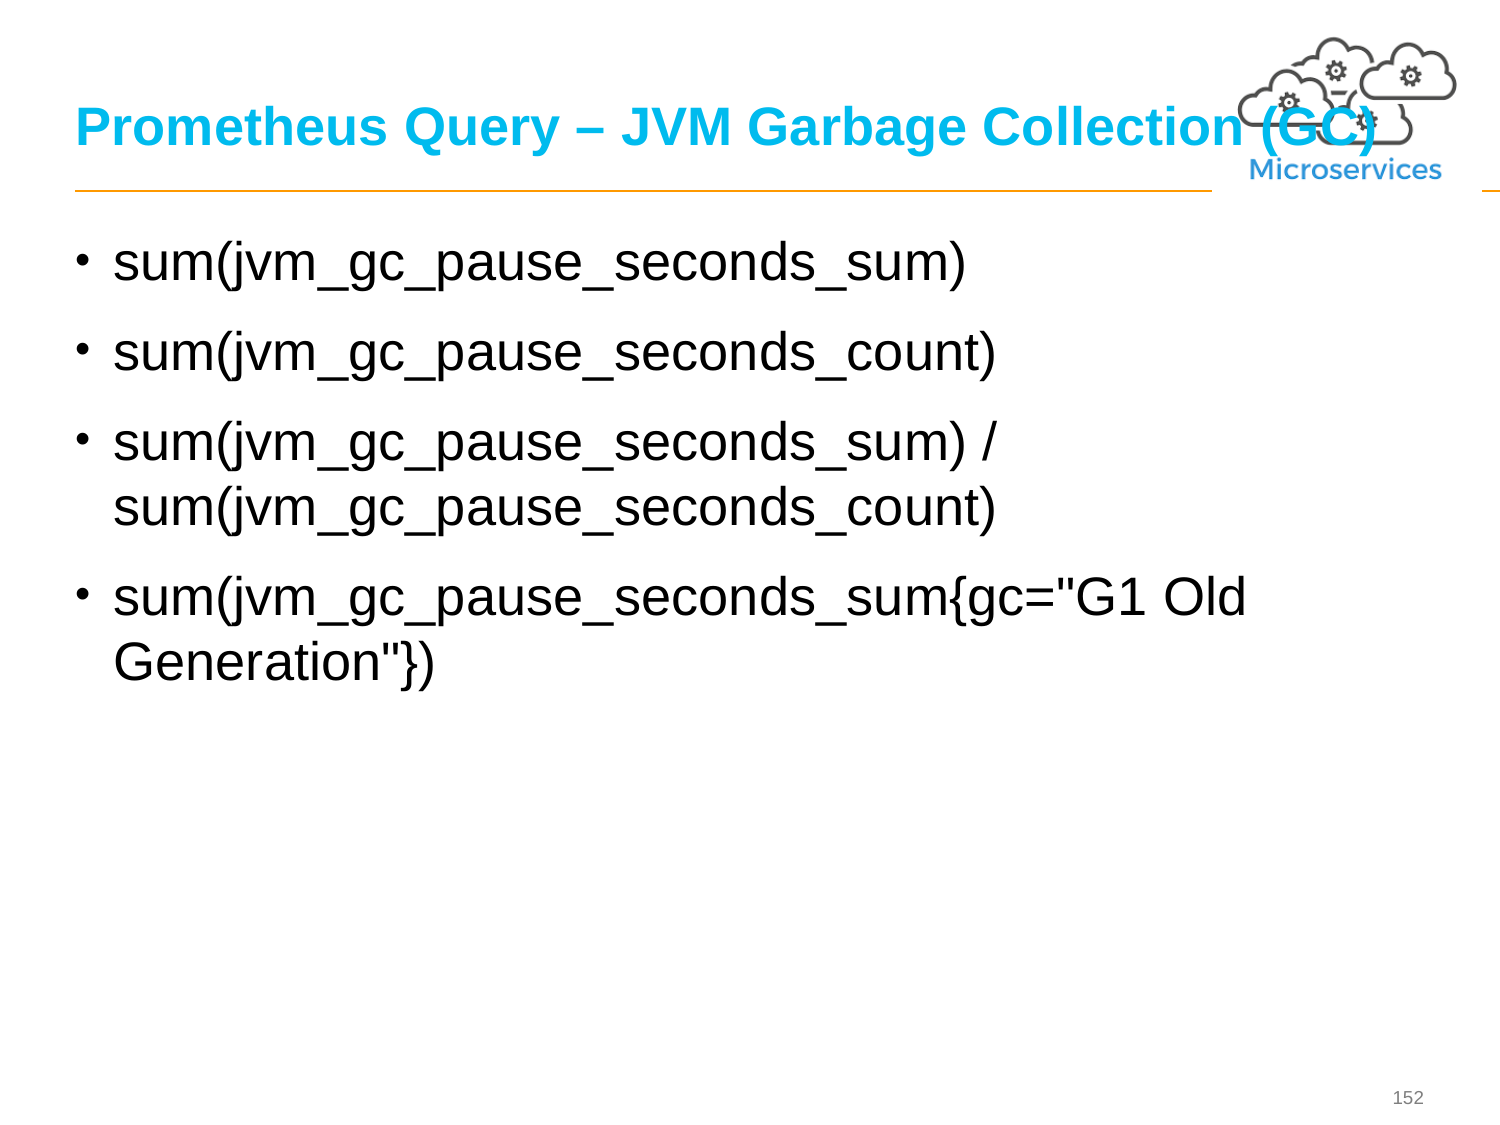

# Prometheus Query – JVM Garbage Collection (GC)
sum(jvm_gc_pause_seconds_sum)
sum(jvm_gc_pause_seconds_count)
sum(jvm_gc_pause_seconds_sum) / sum(jvm_gc_pause_seconds_count)
sum(jvm_gc_pause_seconds_sum{gc="G1 Old Generation"})